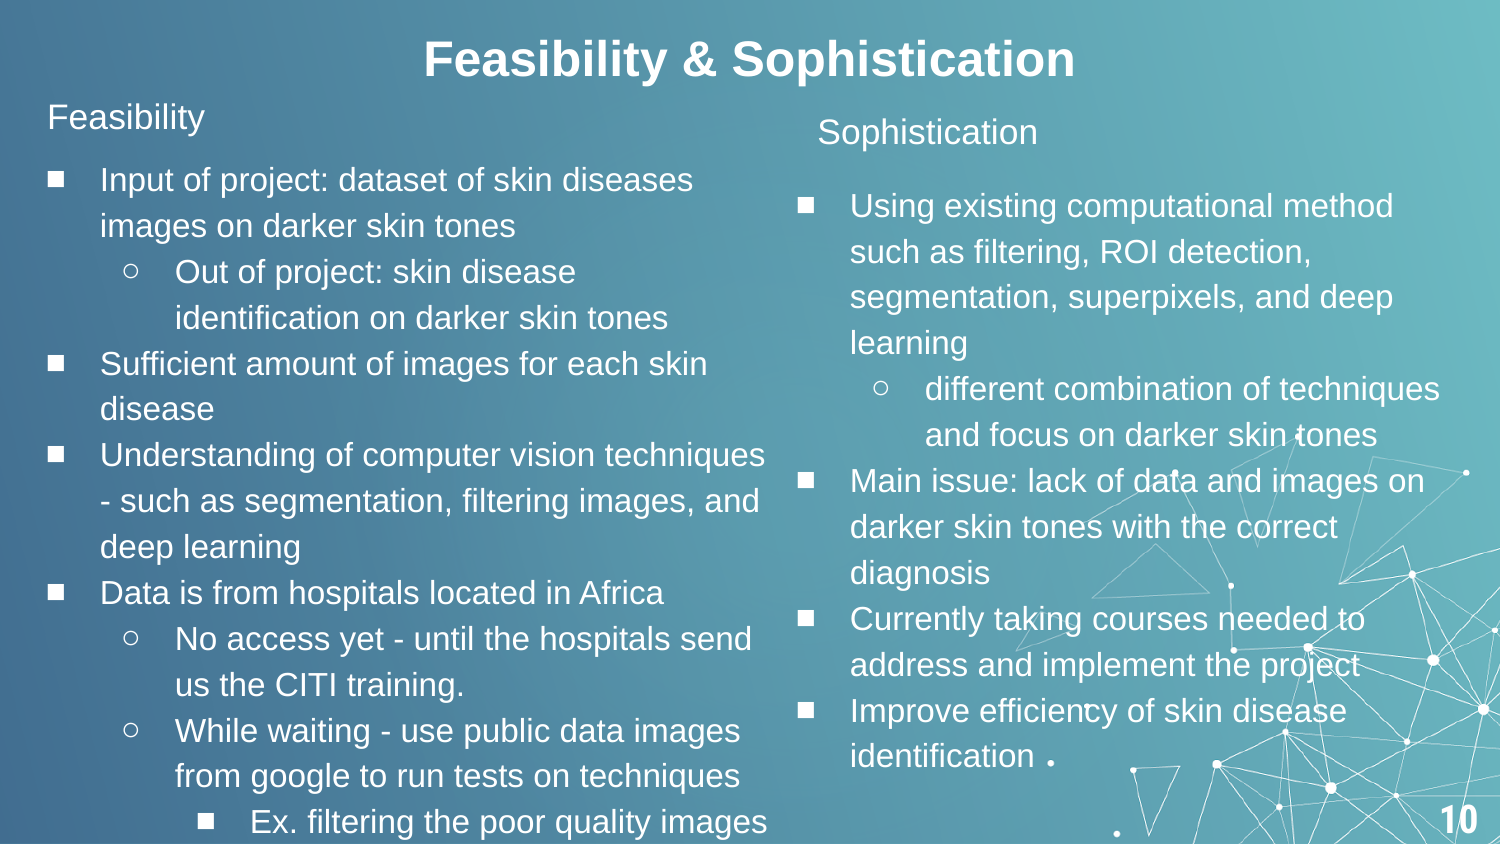

# Feasibility & Sophistication
Feasibility
Sophistication
Input of project: dataset of skin diseases images on darker skin tones
Out of project: skin disease identification on darker skin tones
Sufficient amount of images for each skin disease
Understanding of computer vision techniques - such as segmentation, filtering images, and deep learning
Data is from hospitals located in Africa
No access yet - until the hospitals send us the CITI training.
While waiting - use public data images from google to run tests on techniques
Ex. filtering the poor quality images for a more accurate diagnosis
Using existing computational method such as filtering, ROI detection, segmentation, superpixels, and deep learning
different combination of techniques and focus on darker skin tones
Main issue: lack of data and images on darker skin tones with the correct diagnosis
Currently taking courses needed to address and implement the project
Improve efficiency of skin disease identification
10